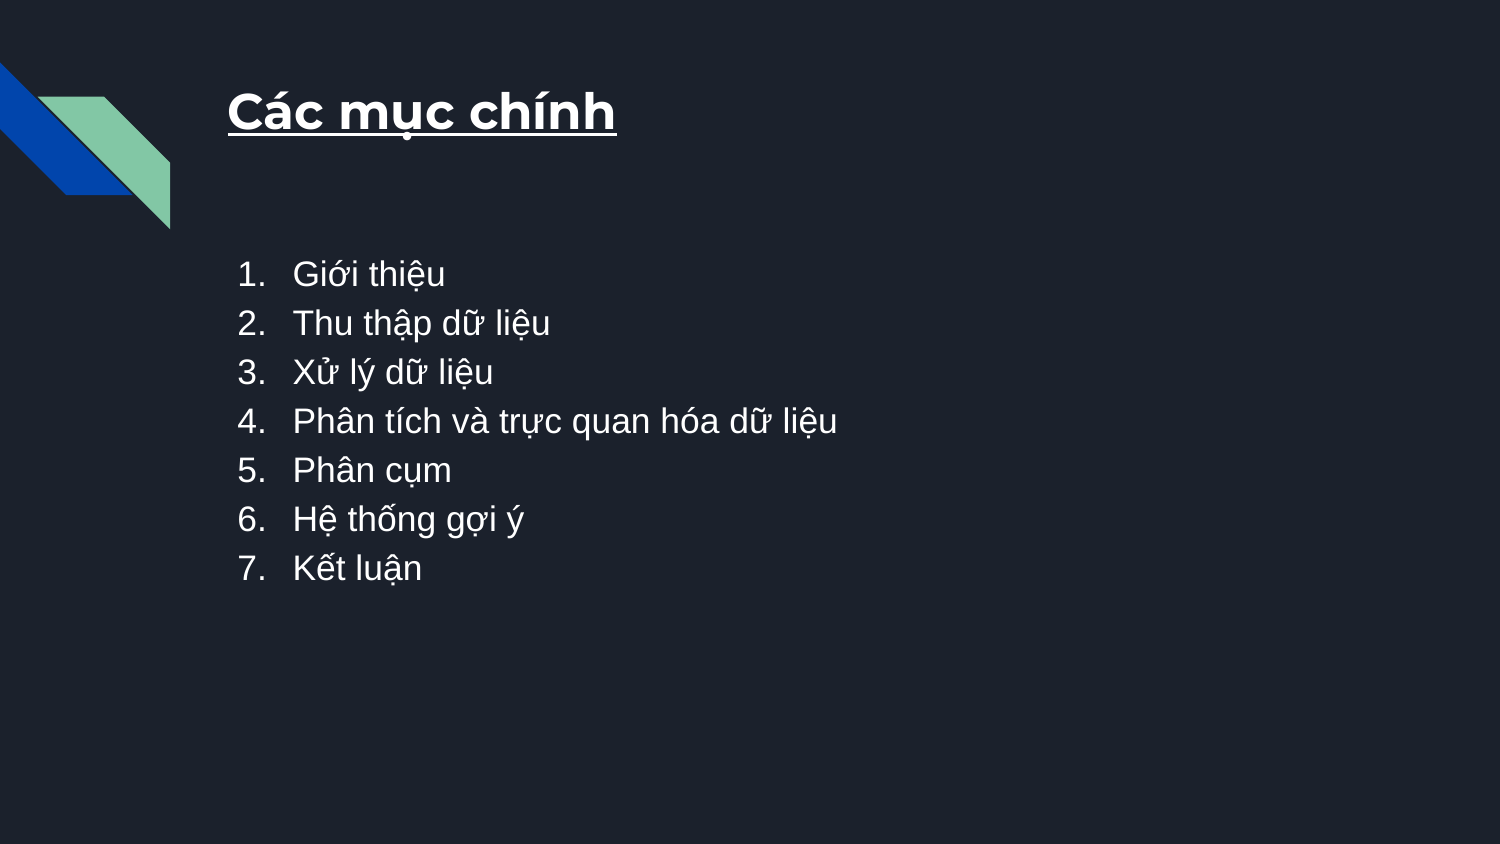

# Các mục chính
Giới thiệu
Thu thập dữ liệu
Xử lý dữ liệu
Phân tích và trực quan hóa dữ liệu
Phân cụm
Hệ thống gợi ý
Kết luận